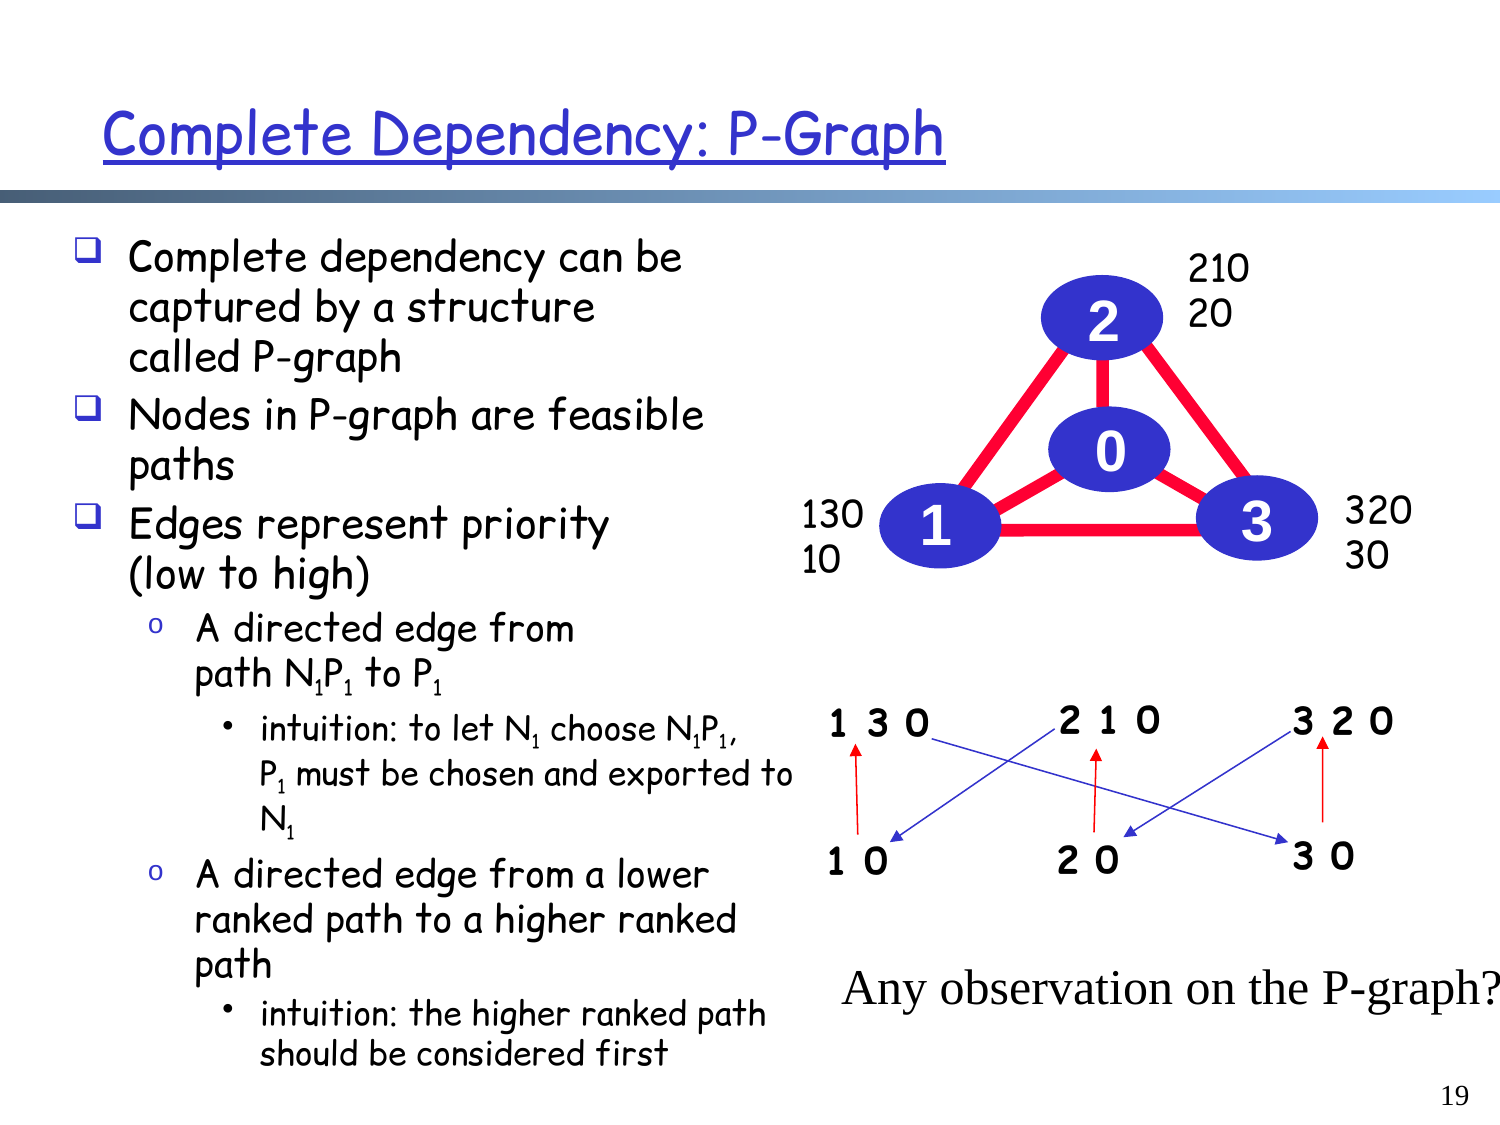

# Complete Dependency: P-Graph
Complete dependency can be captured by a structure
called P-graph
Nodes in P-graph are feasible paths
Edges represent priority
(low to high)
A directed edge from
path N1P1 to P1
intuition: to let N1 choose N1P1,
P1 must be chosen and exported to N1
A directed edge from a lower ranked path to a higher ranked path
intuition: the higher ranked path should be considered first
210
20
2

0

3

1

320
30
130
10
2 1 0
3 2 0
1 3 0
3 0
2 0
1 0

Any observation on the P-graph?
19